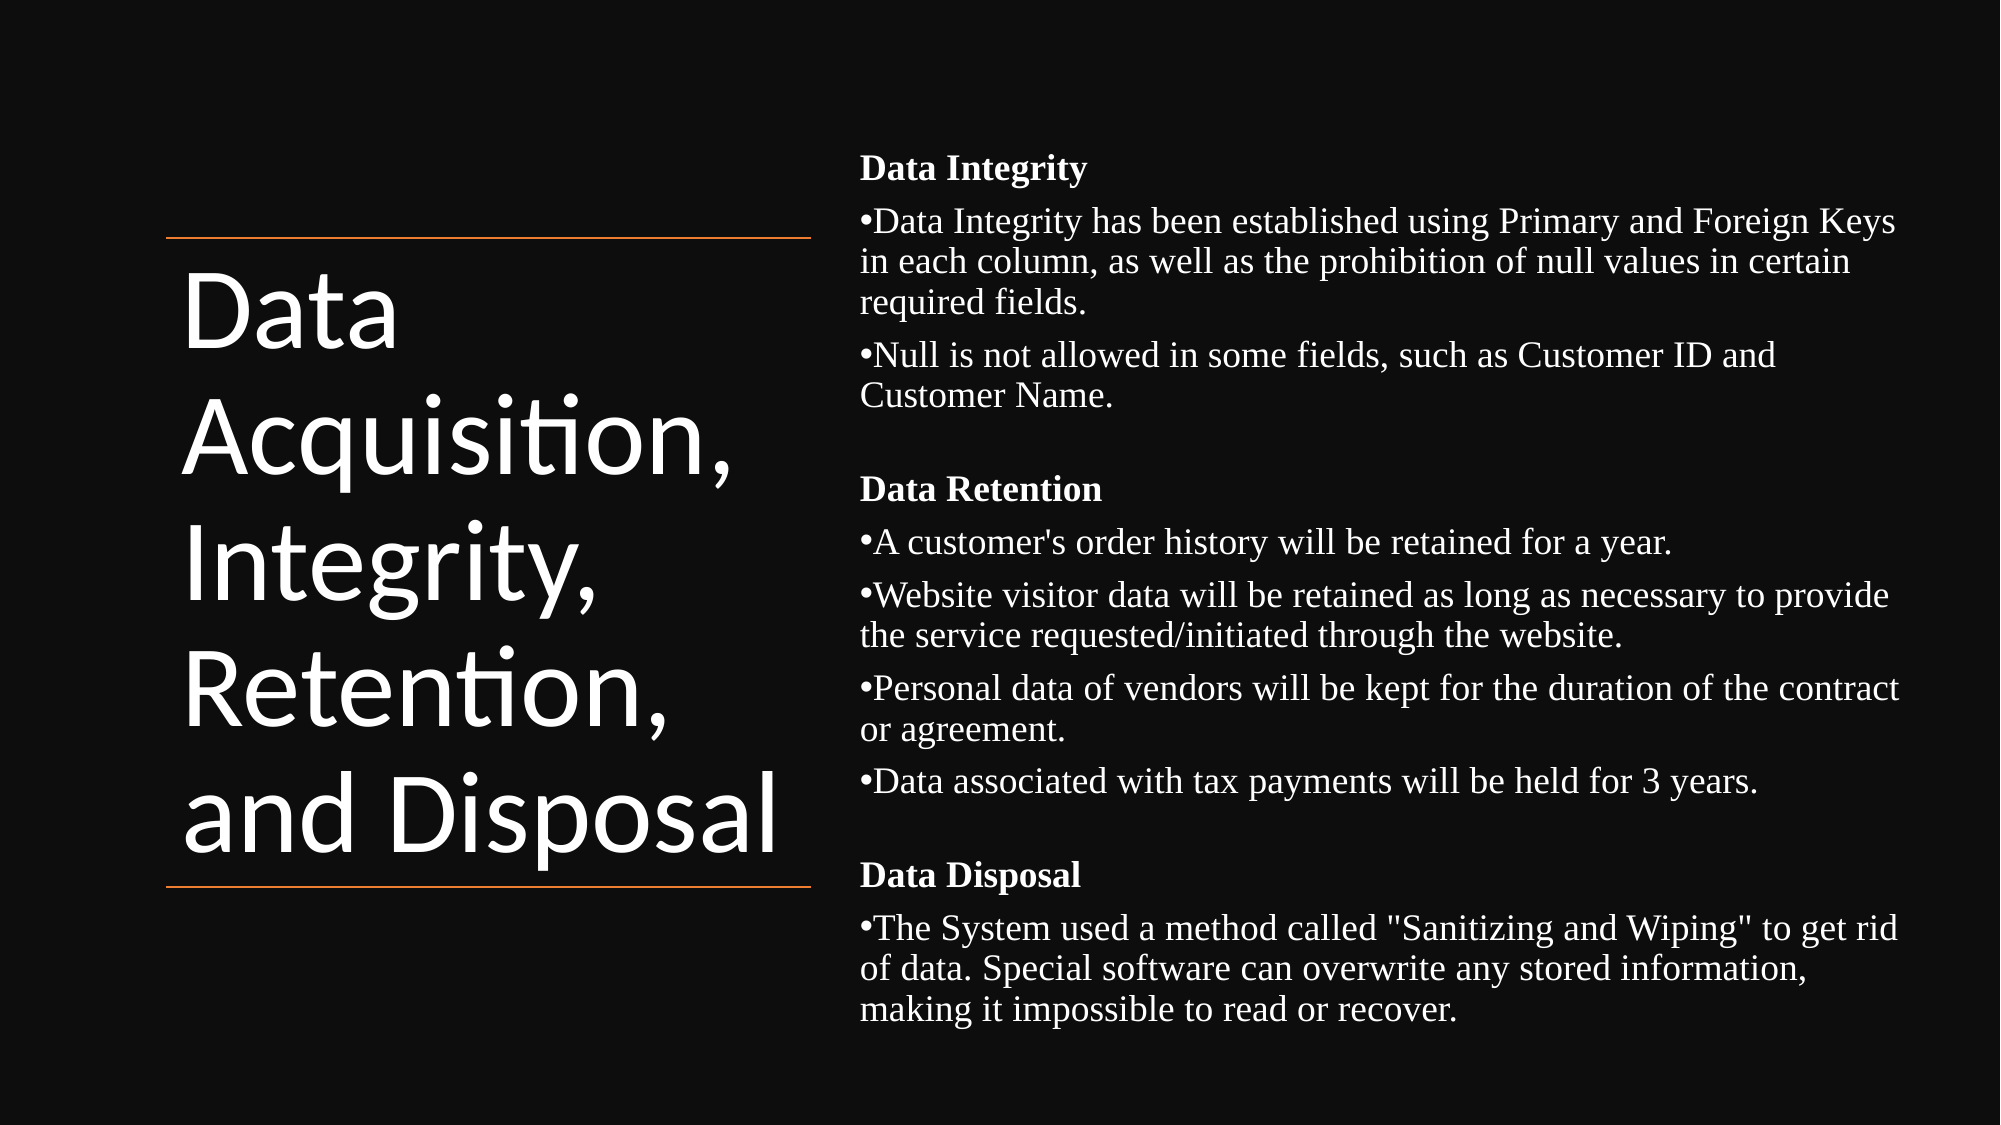

Data Integrity
Data Integrity has been established using Primary and Foreign Keys in each column, as well as the prohibition of null values in certain required fields.
Null is not allowed in some fields, such as Customer ID and Customer Name.
Data Retention
A customer's order history will be retained for a year.
Website visitor data will be retained as long as necessary to provide the service requested/initiated through the website.
Personal data of vendors will be kept for the duration of the contract or agreement.
Data associated with tax payments will be held for 3 years.
Data Disposal
The System used a method called "Sanitizing and Wiping" to get rid of data. Special software can overwrite any stored information, making it impossible to read or recover.
Data Acquisition, Integrity, Retention, and Disposal